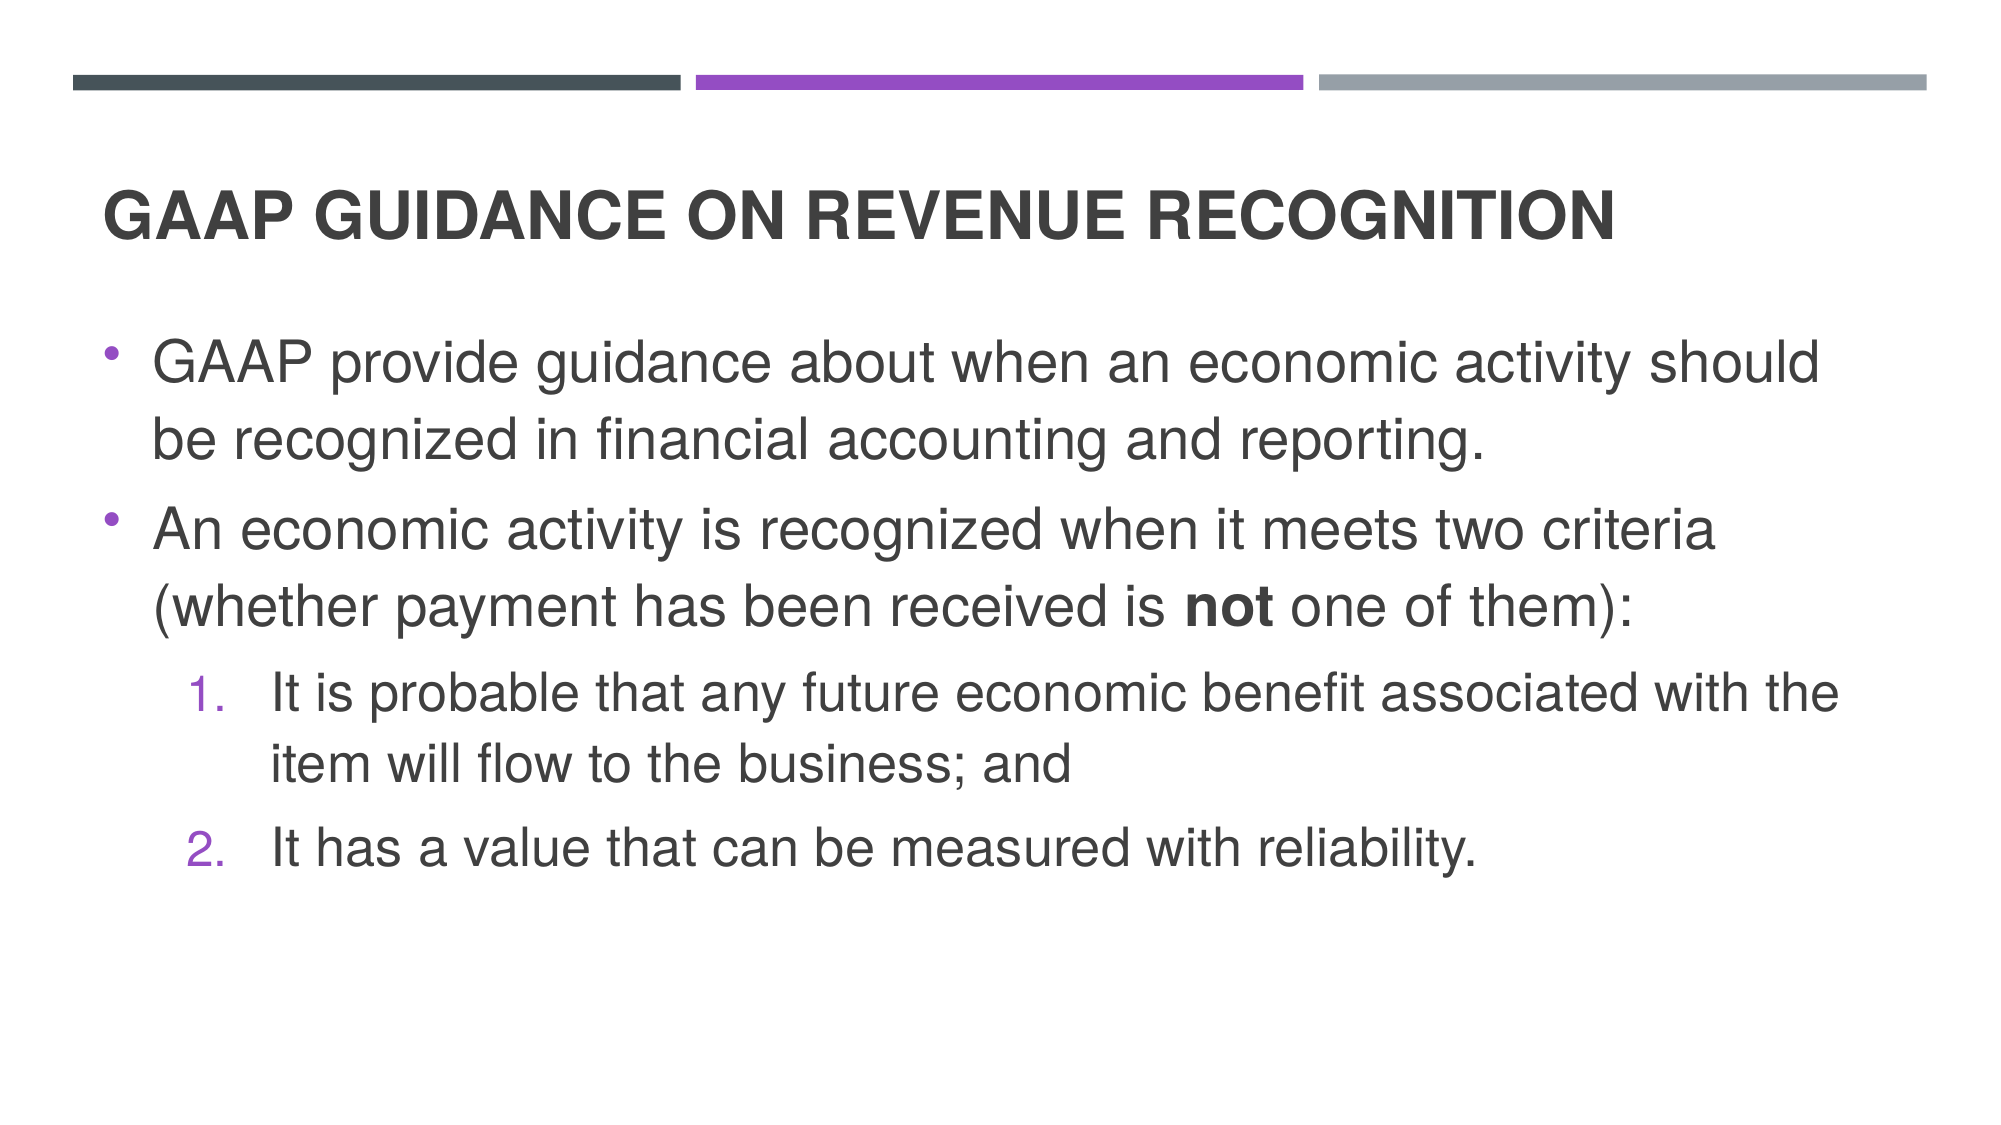

# GAAP Guidance on revenue Recognition
GAAP provide guidance about when an economic activity should be recognized in financial accounting and reporting.
An economic activity is recognized when it meets two criteria (whether payment has been received is not one of them):
It is probable that any future economic benefit associated with the item will flow to the business; and
It has a value that can be measured with reliability.
9